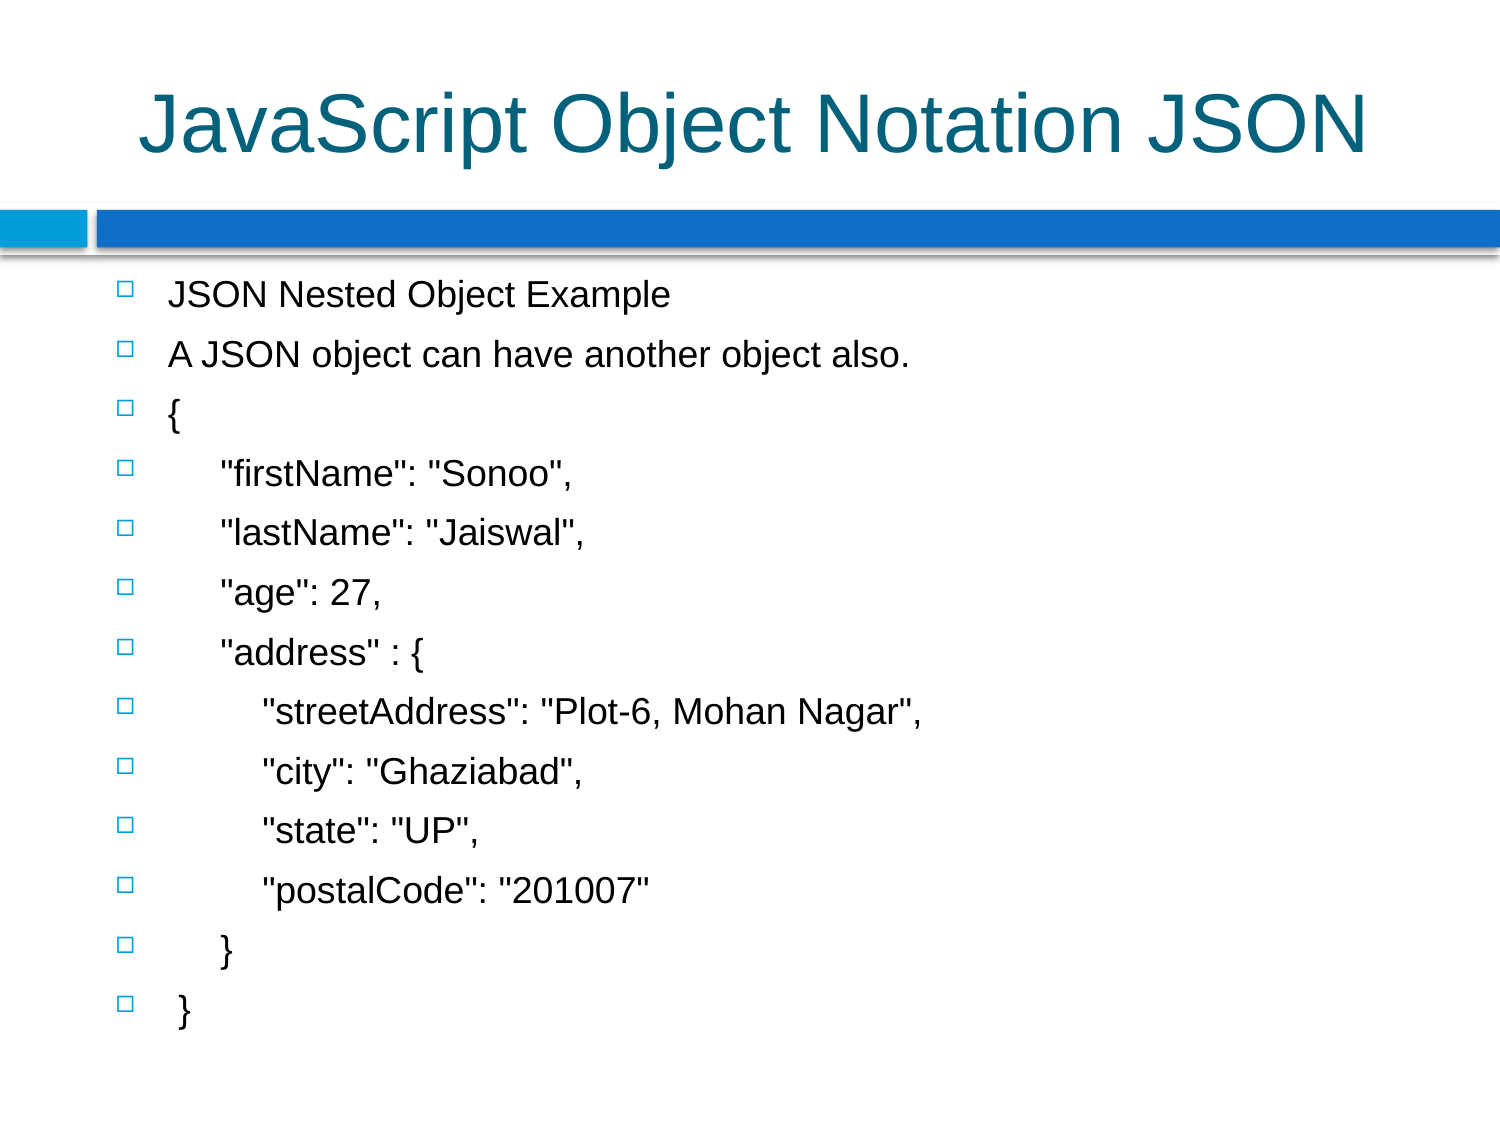

# JavaScript Object Notation JSON
99
JSON Nested Object Example
A JSON object can have another object also.
{
     "firstName": "Sonoo",
     "lastName": "Jaiswal",
     "age": 27,
     "address" : {
         "streetAddress": "Plot-6, Mohan Nagar",
         "city": "Ghaziabad",
         "state": "UP",
         "postalCode": "201007"
     }
 }